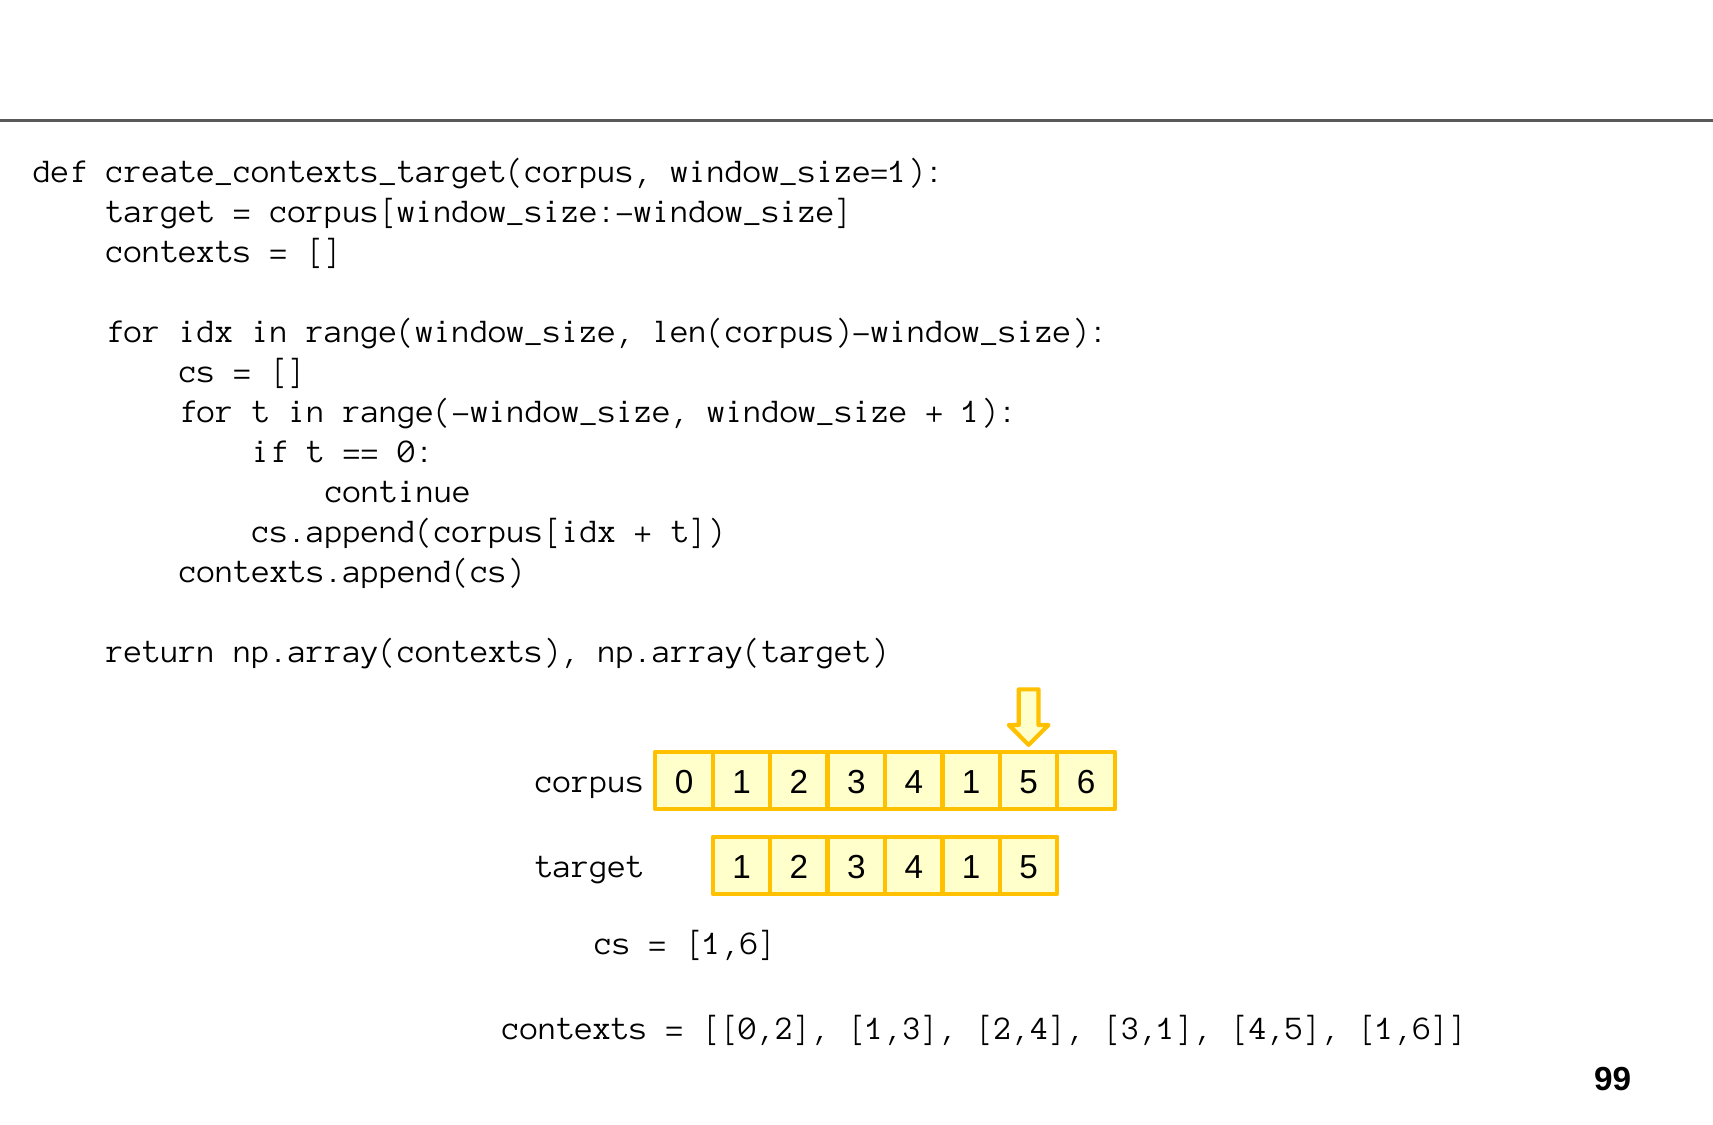

def create_contexts_target(corpus, window_size=1):
    target = corpus[window_size:-window_size]
    contexts = []

    for idx in range(window_size, len(corpus)-window_size):
        cs = []
        for t in range(-window_size, window_size + 1):
            if t == 0:
                continue
            cs.append(corpus[idx + t])
        contexts.append(cs)

    return np.array(contexts), np.array(target)

corpus
0
1
2
3
4
1
5
6
target
1
2
3
4
1
5
cs = [1,6]
contexts = [[0,2], [1,3], [2,4], [3,1], [4,5], [1,6]]